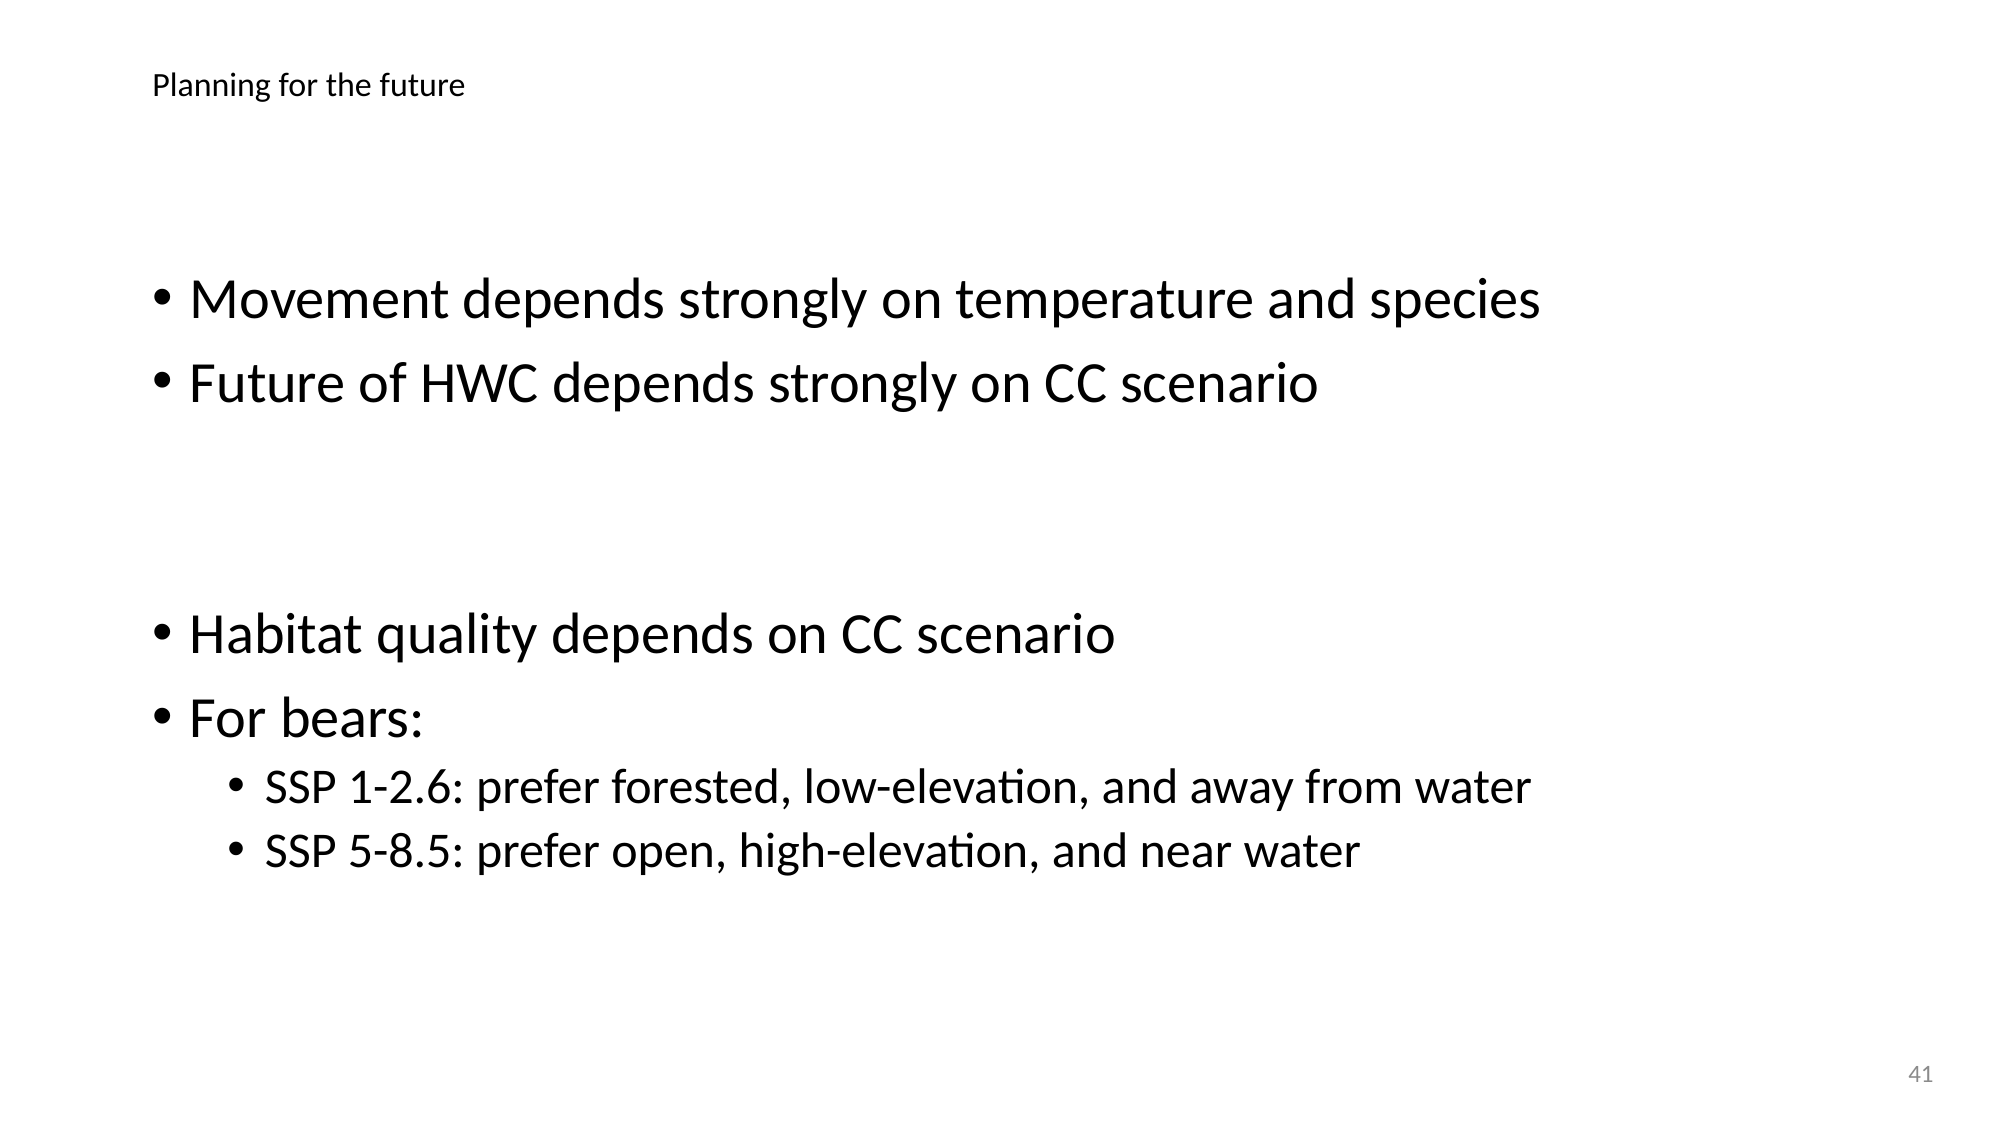

# Planning for the future
Movement depends strongly on temperature and species
Future of HWC depends strongly on CC scenario

Habitat quality depends on CC scenario
For bears:
SSP 1-2.6: prefer forested, low-elevation, and away from water
SSP 5-8.5: prefer open, high-elevation, and near water
41